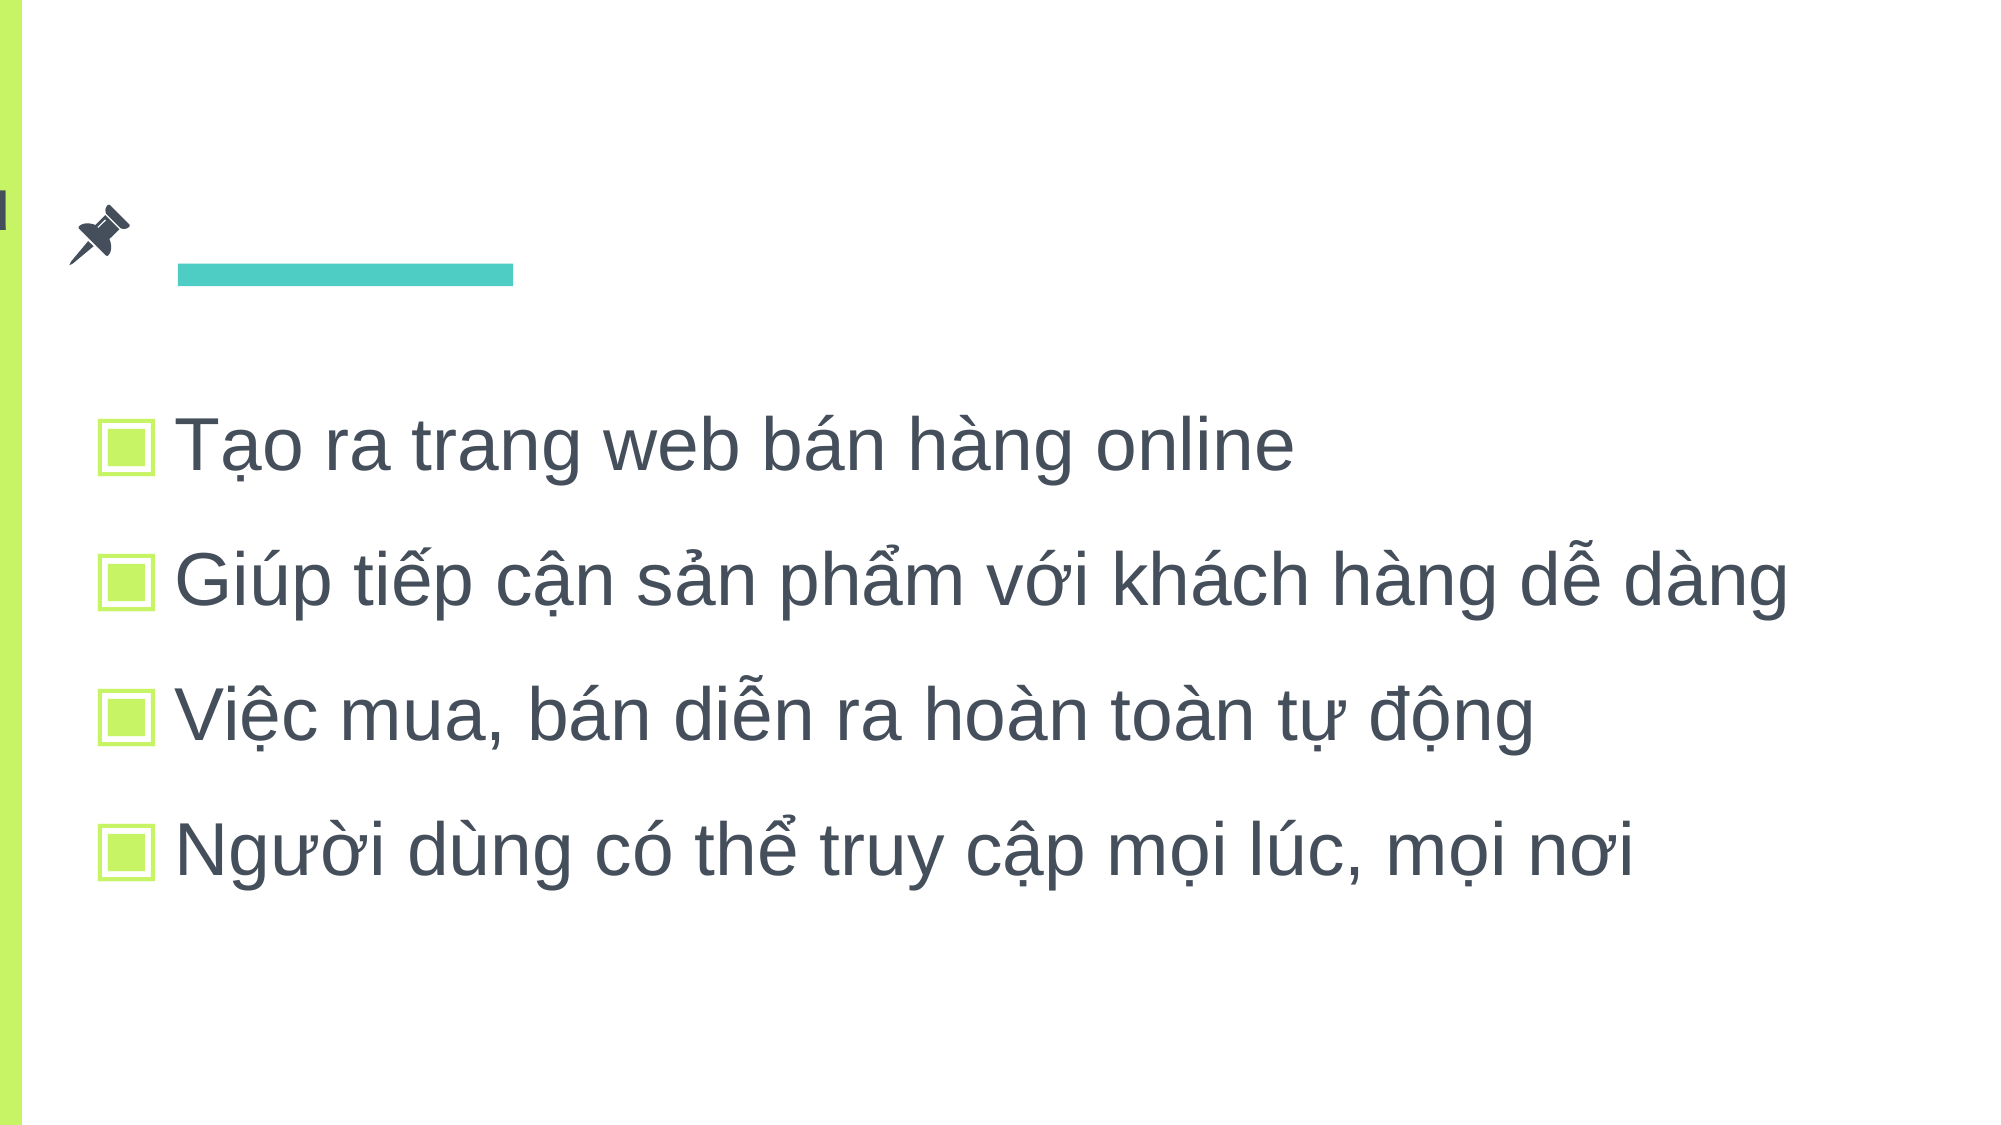

# Mục tiêu

Tạo ra trang web bán hàng online
Giúp tiếp cận sản phẩm với khách hàng dễ dàng
Việc mua, bán diễn ra hoàn toàn tự động
Người dùng có thể truy cập mọi lúc, mọi nơi